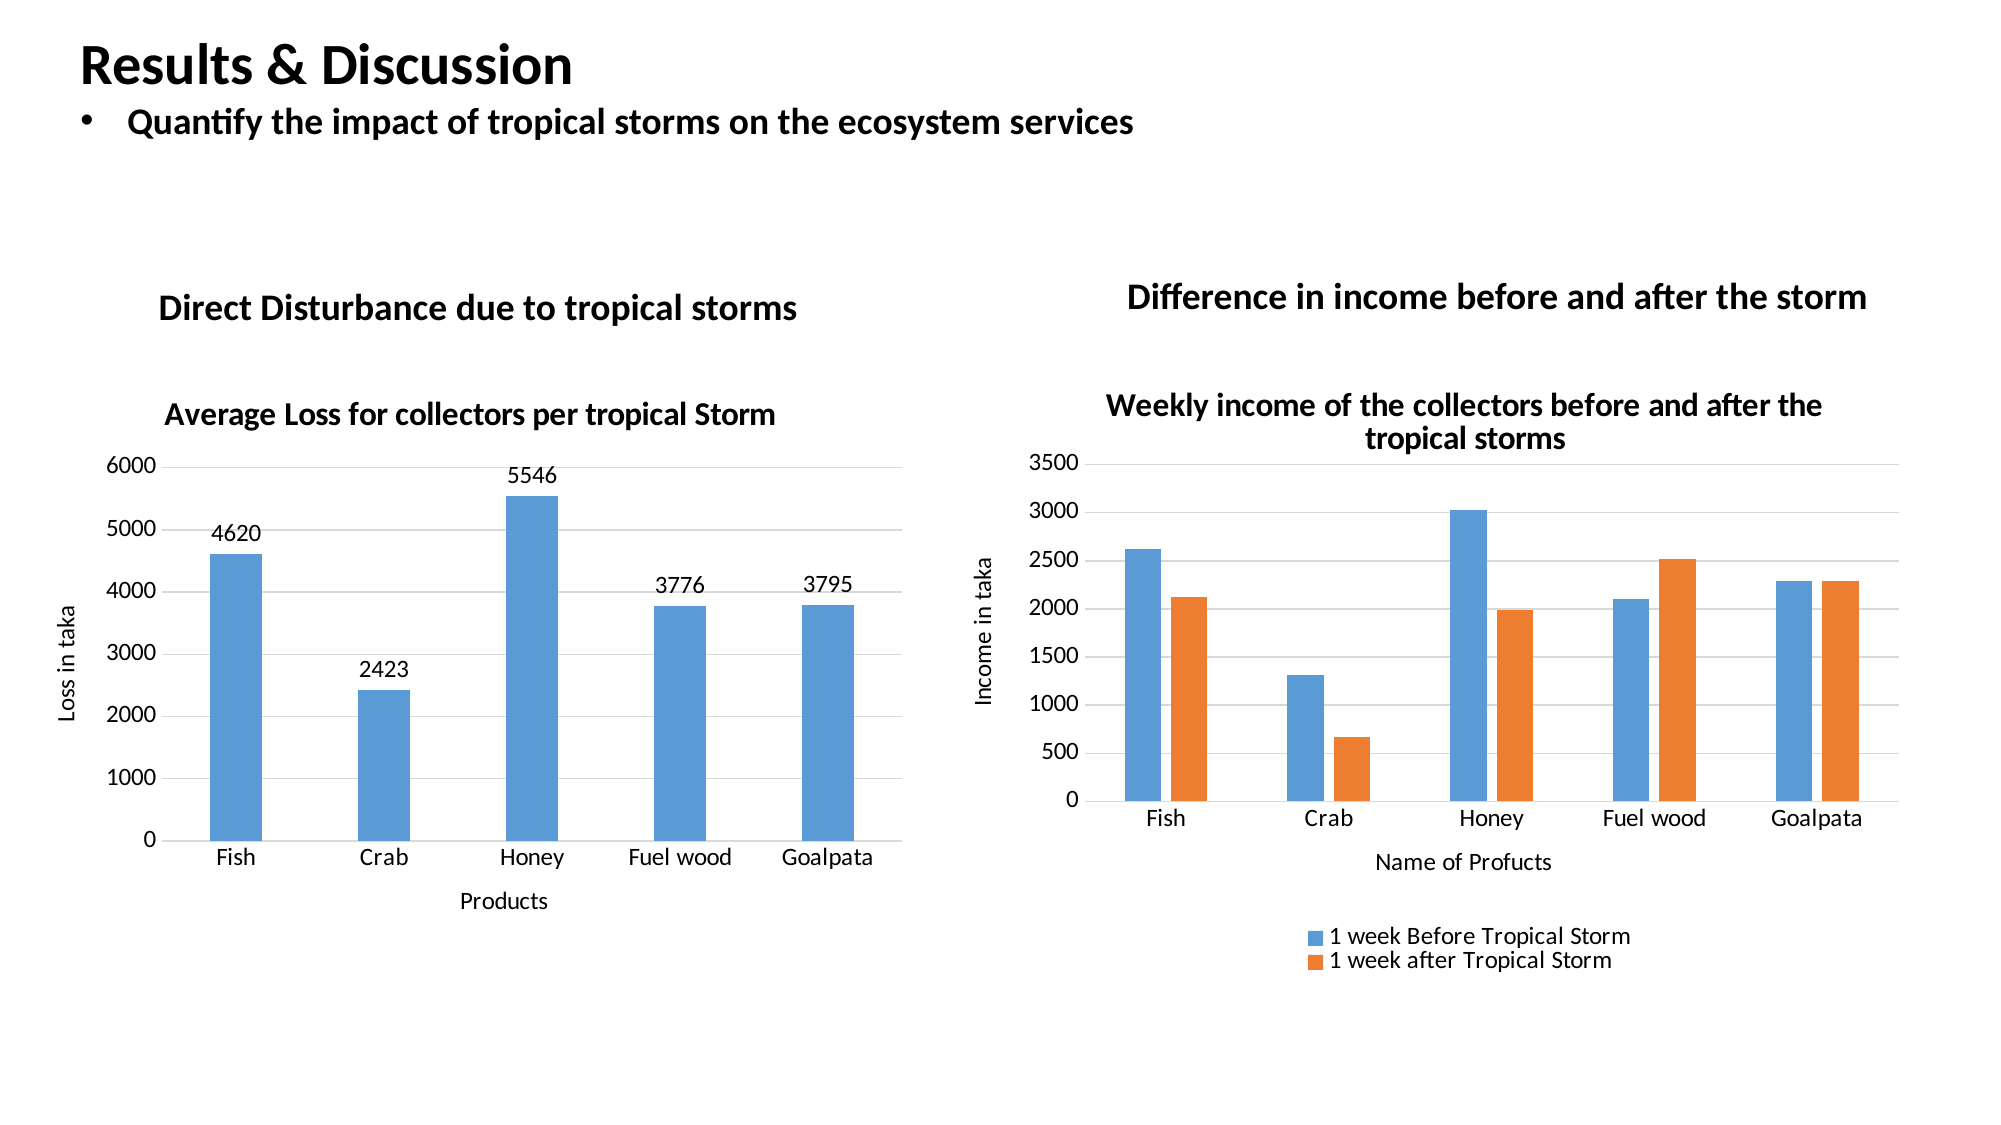

Results & Discussion
Quantify the impact of tropical storms on the ecosystem services
Difference in income before and after the storm

Direct Disturbance due to tropical storms

### Chart: Average Loss for collectors per tropical Storm

| Category |  |
|---|---|
| Fish | 4620.0 |
| Crab | 2422.727272727273 |
| Honey | 5545.714285714288 |
| Fuel wood | 3776.1904761904766 |
| Goalpata | 3795.238095238095 |

### Chart: Weekly income of the collectors before and after the tropical storms

| Category | 1 week Before Tropical Storm | 1 week after Tropical Storm |
|---|---|---|
| Fish | 2625.714285714286 | 2124.285714285714 |
| Crab | 1313.6363636363637 | 672.7272727272727 |
| Honey | 3030.0 | 1985.0 |
| Fuel wood | 2100.0 | 2516.6666666666665 |
| Goalpata | 2288.8888888888887 | 2288.8888888888887 |